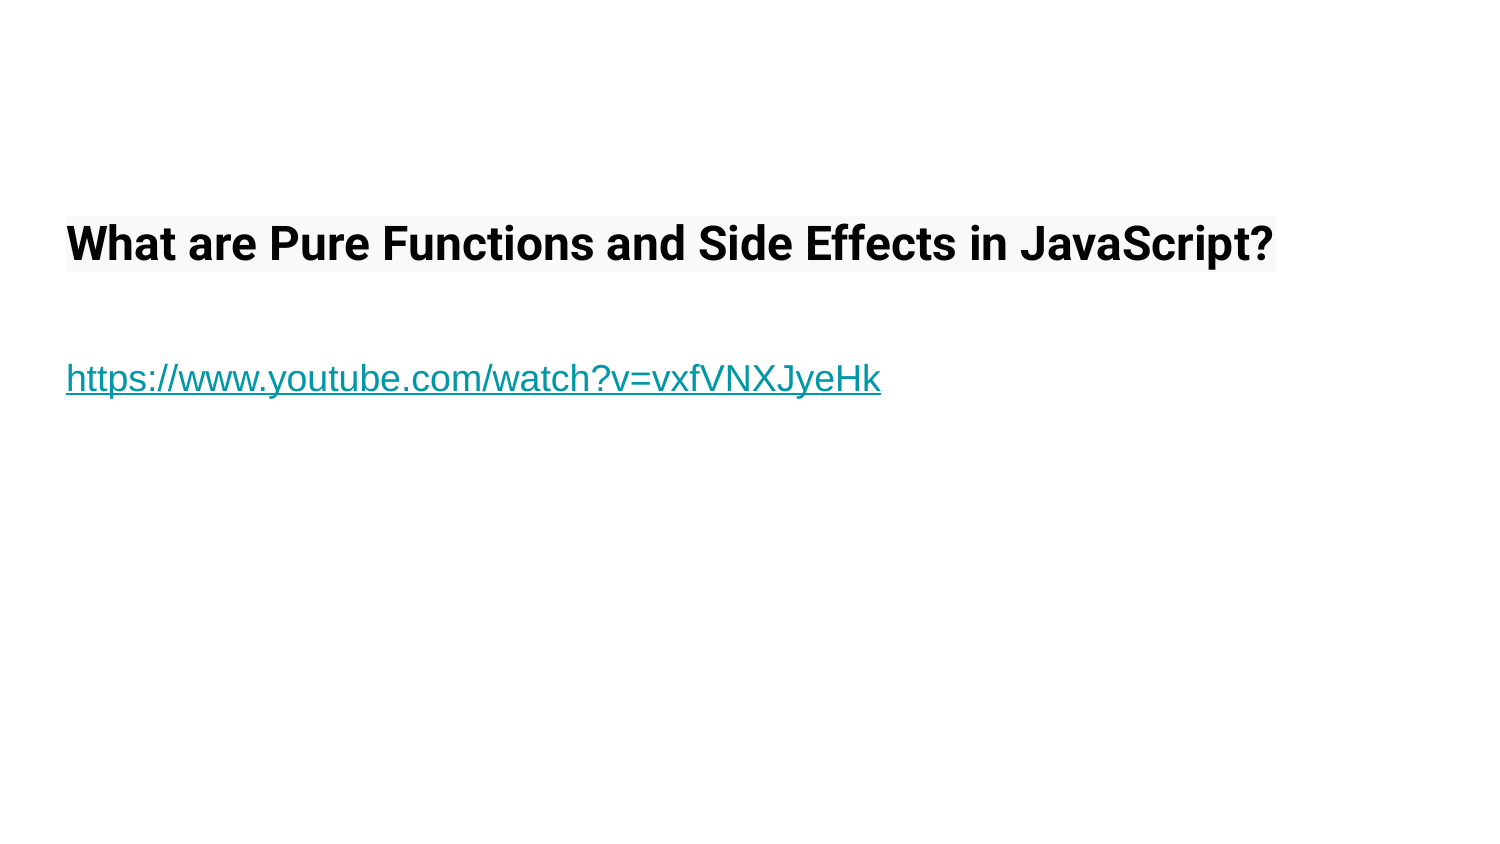

#
What are Pure Functions and Side Effects in JavaScript?

https://www.youtube.com/watch?v=vxfVNXJyeHk